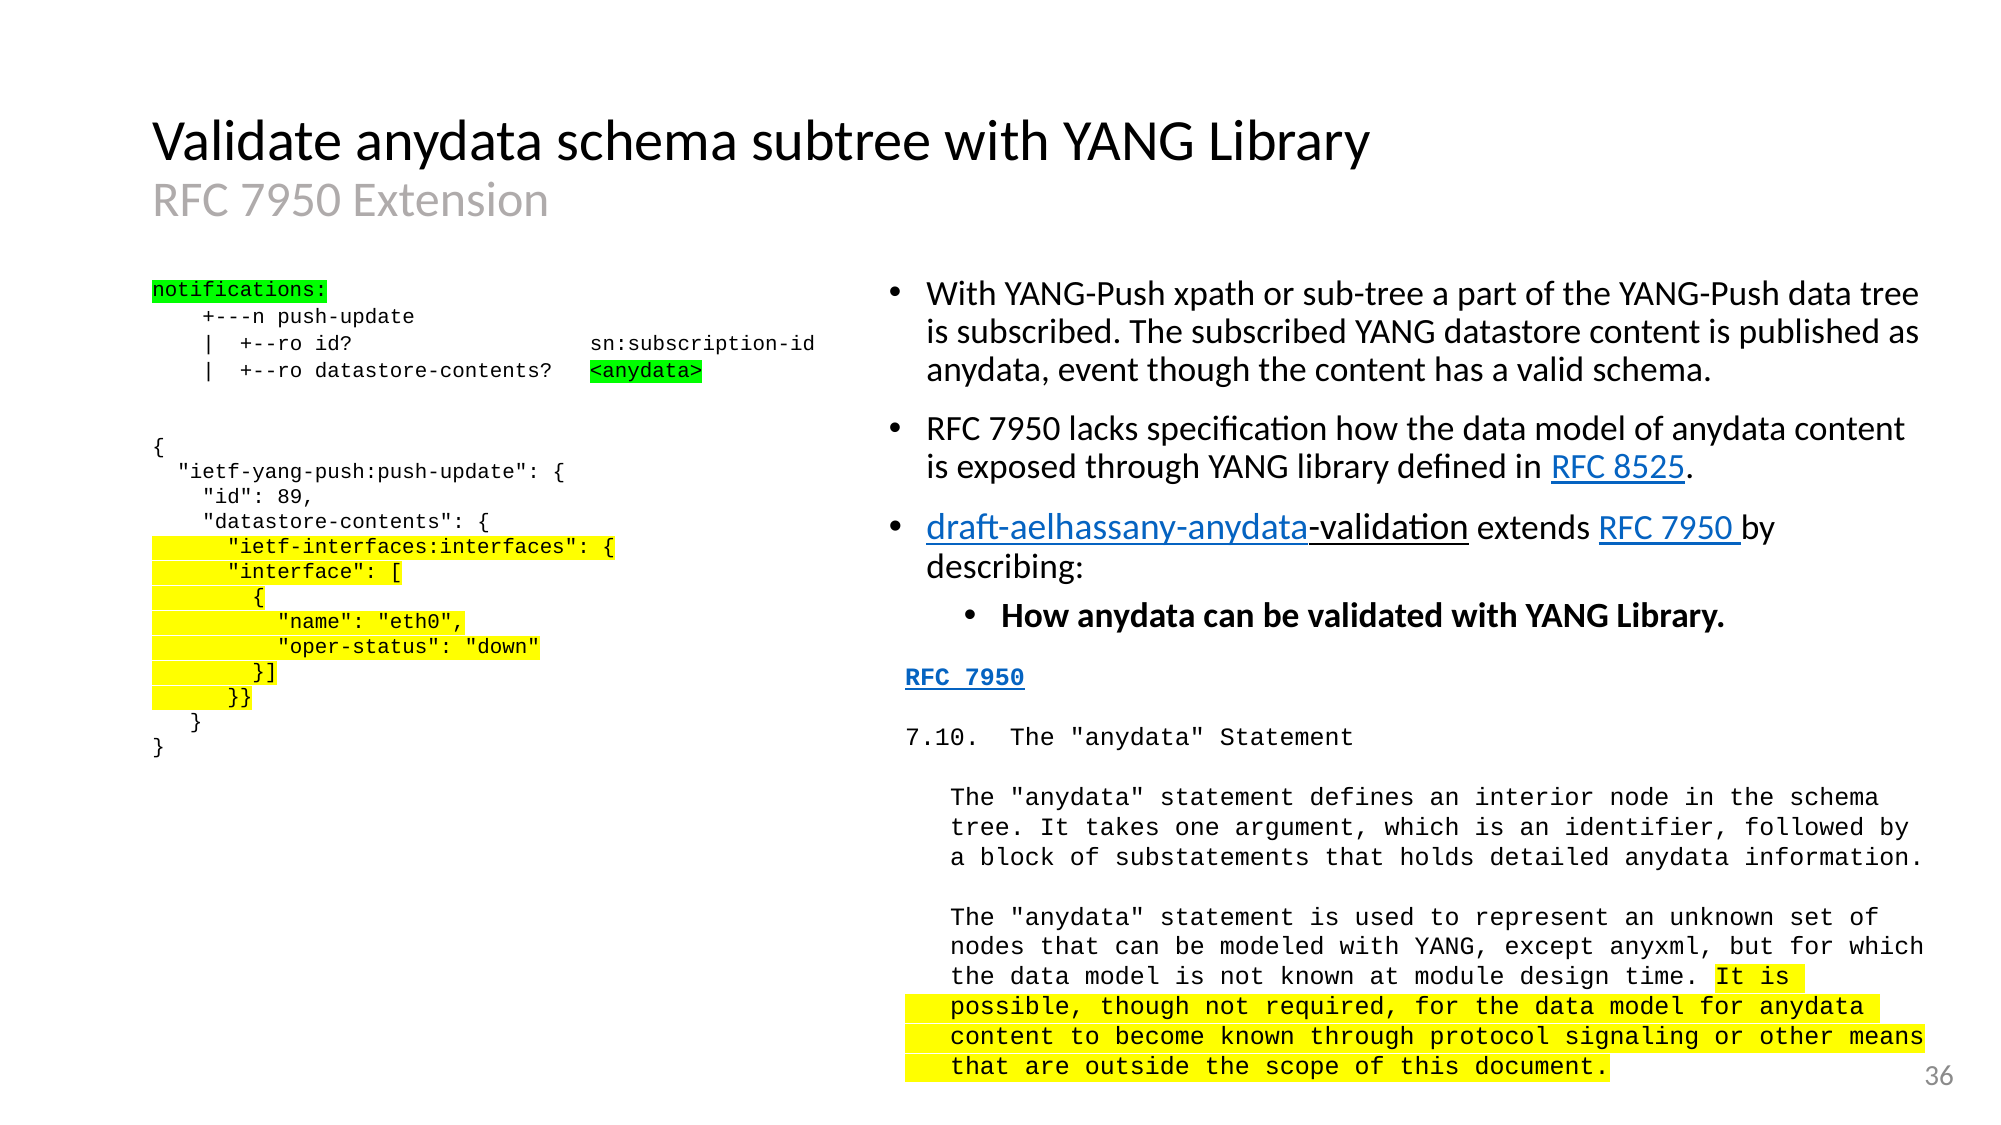

# Validate anydata schema subtree with YANG Library RFC 7950 Extension
With YANG-Push xpath or sub-tree a part of the YANG-Push data tree is subscribed. The subscribed YANG datastore content is published as anydata, event though the content has a valid schema.
RFC 7950 lacks specification how the data model of anydata content is exposed through YANG library defined in RFC 8525.
draft-aelhassany-anydata-validation extends RFC 7950 by describing:
How anydata can be validated with YANG Library.
notifications:
    +---n push-update
    |  +--ro id?                   sn:subscription-id
    |  +--ro datastore-contents?   <anydata>
{
  "ietf-yang-push:push-update": {
    "id": 89,
    "datastore-contents": {
      "ietf-interfaces:interfaces": {
      "interface": [
        {
          "name": "eth0",
          "oper-status": "down"
        }]
      }}
   }
}
RFC 7950

7.10.  The "anydata" Statement

   The "anydata" statement defines an interior node in the schema
   tree. It takes one argument, which is an identifier, followed by
   a block of substatements that holds detailed anydata information.

   The "anydata" statement is used to represent an unknown set of
   nodes that can be modeled with YANG, except anyxml, but for which
   the data model is not known at module design time. It is
   possible, though not required, for the data model for anydata
   content to become known through protocol signaling or other means
   that are outside the scope of this document.
36